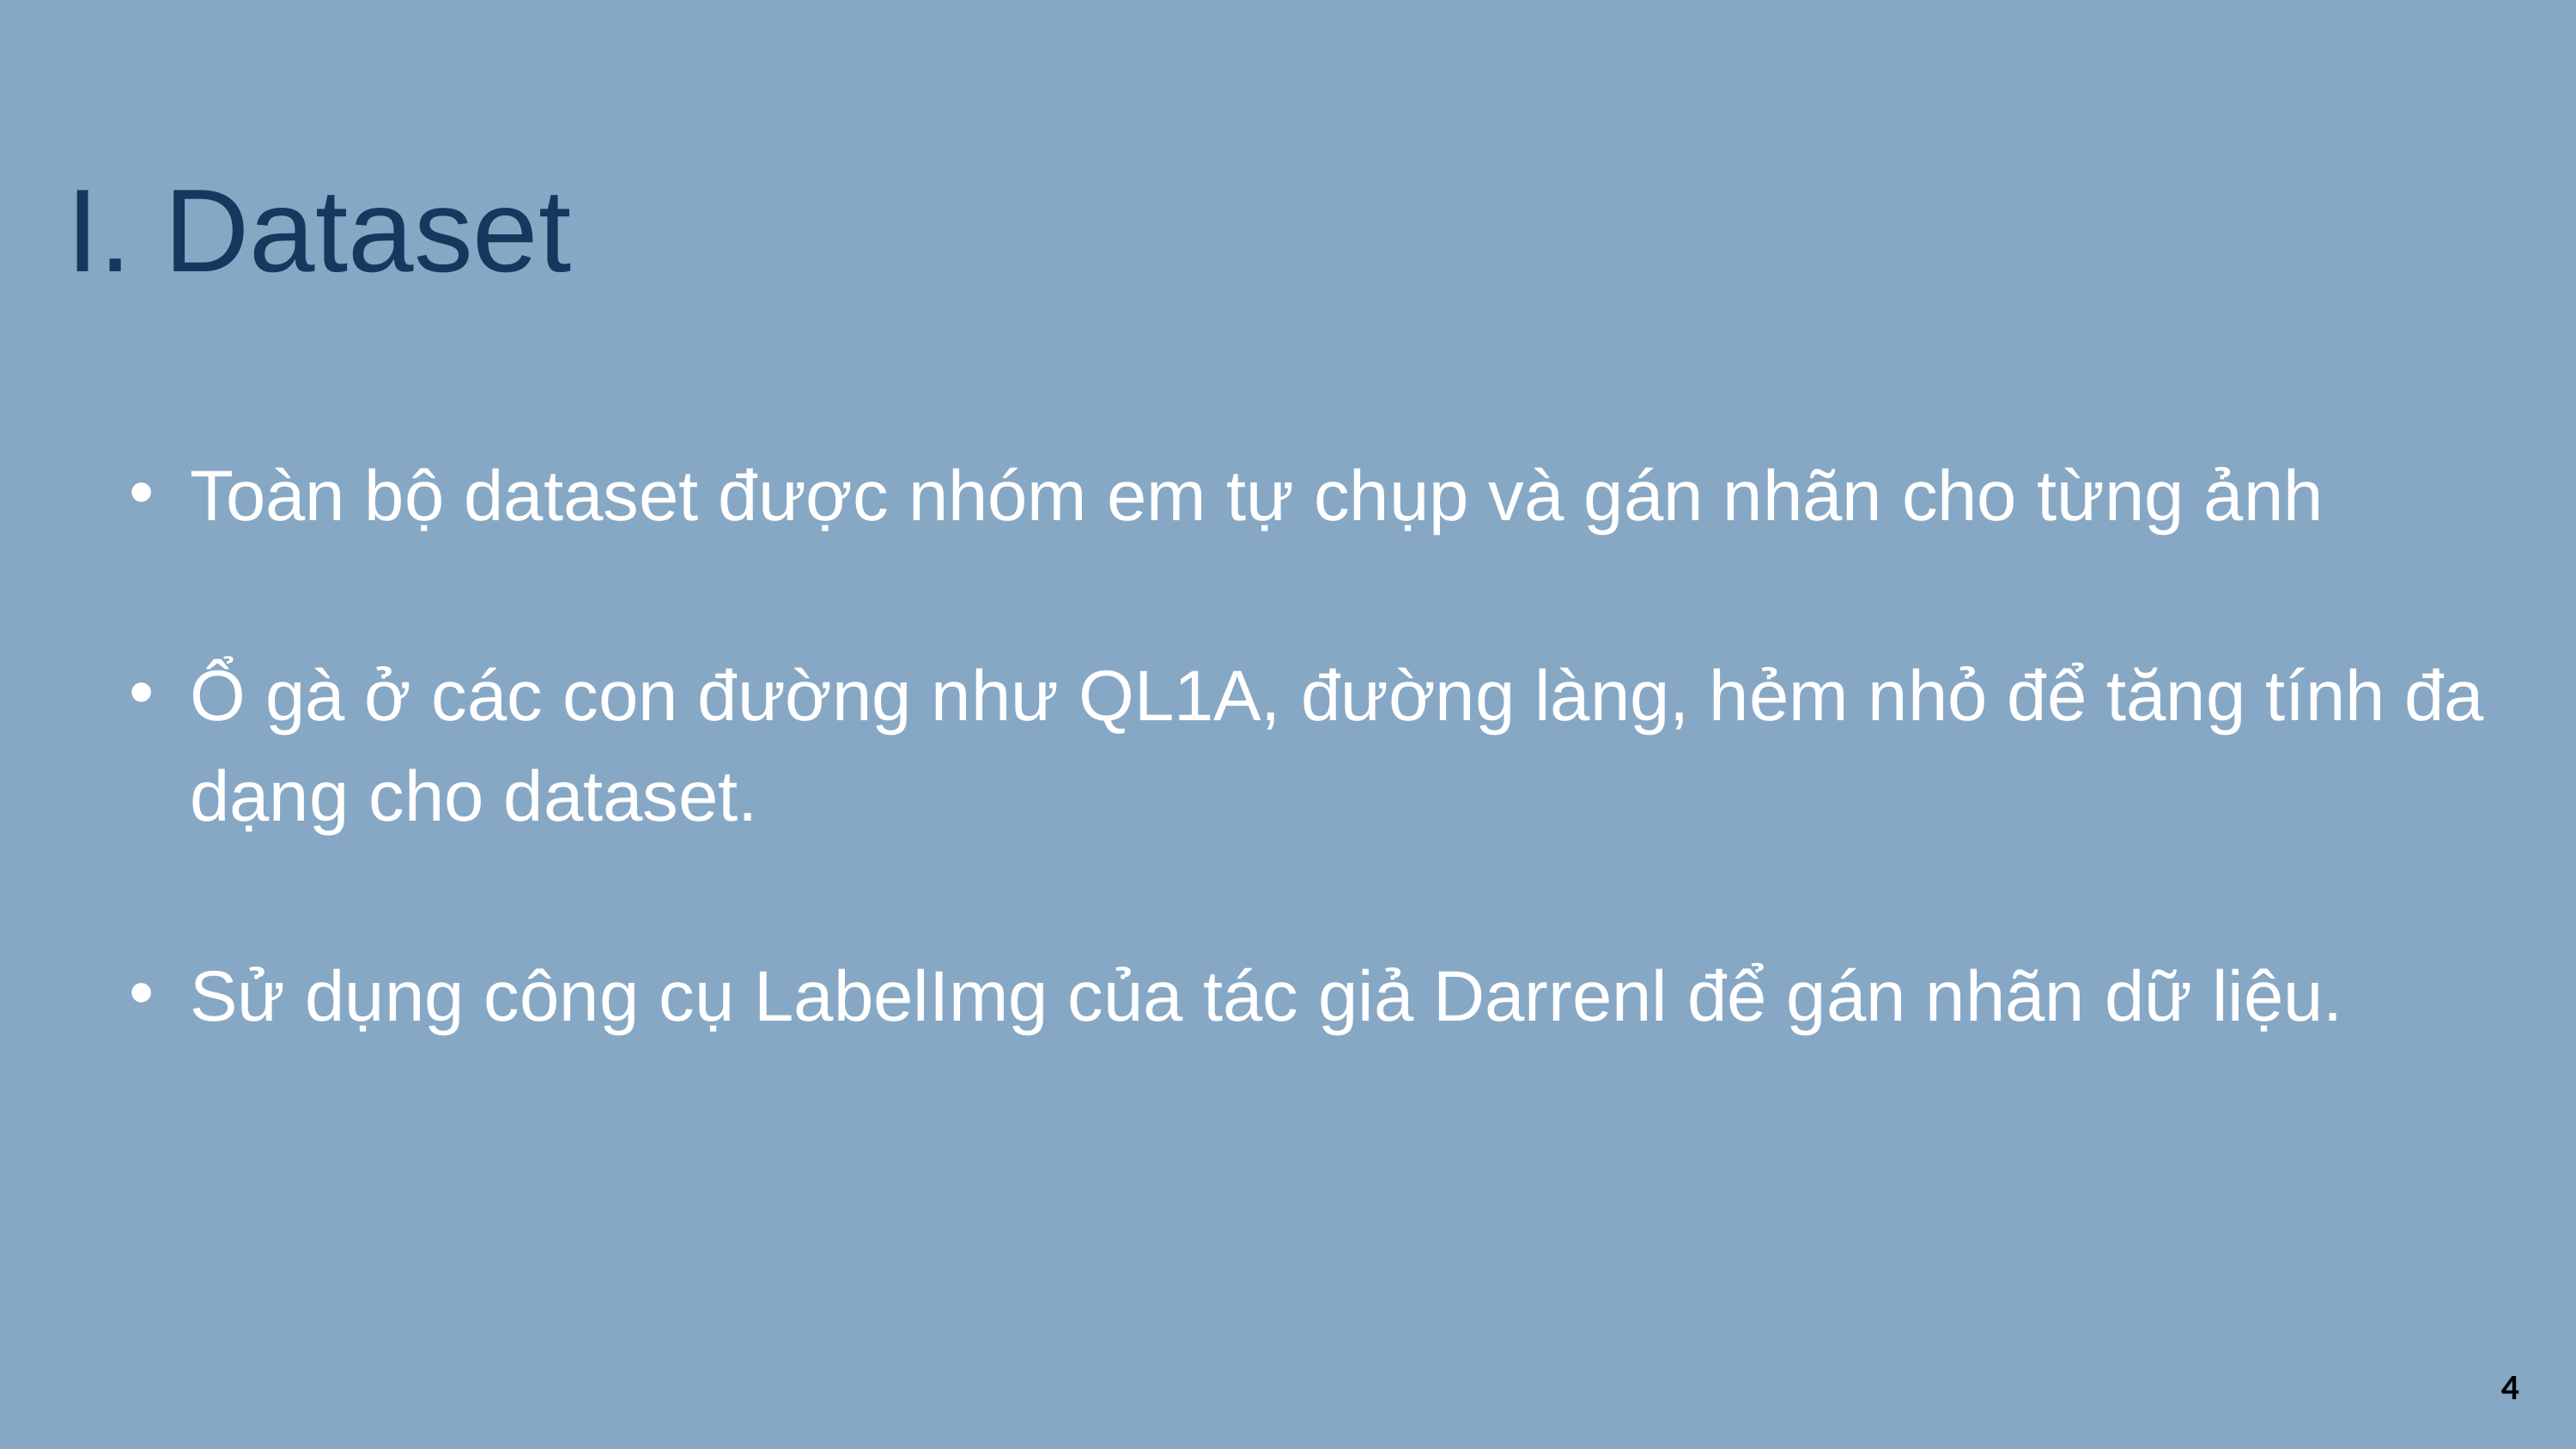

I. Dataset
Toàn bộ dataset được nhóm em tự chụp và gán nhãn cho từng ảnh

Ổ gà ở các con đường như QL1A, đường làng, hẻm nhỏ để tăng tính đa dạng cho dataset.

Sử dụng công cụ LabelImg của tác giả Darrenl để gán nhãn dữ liệu.
4